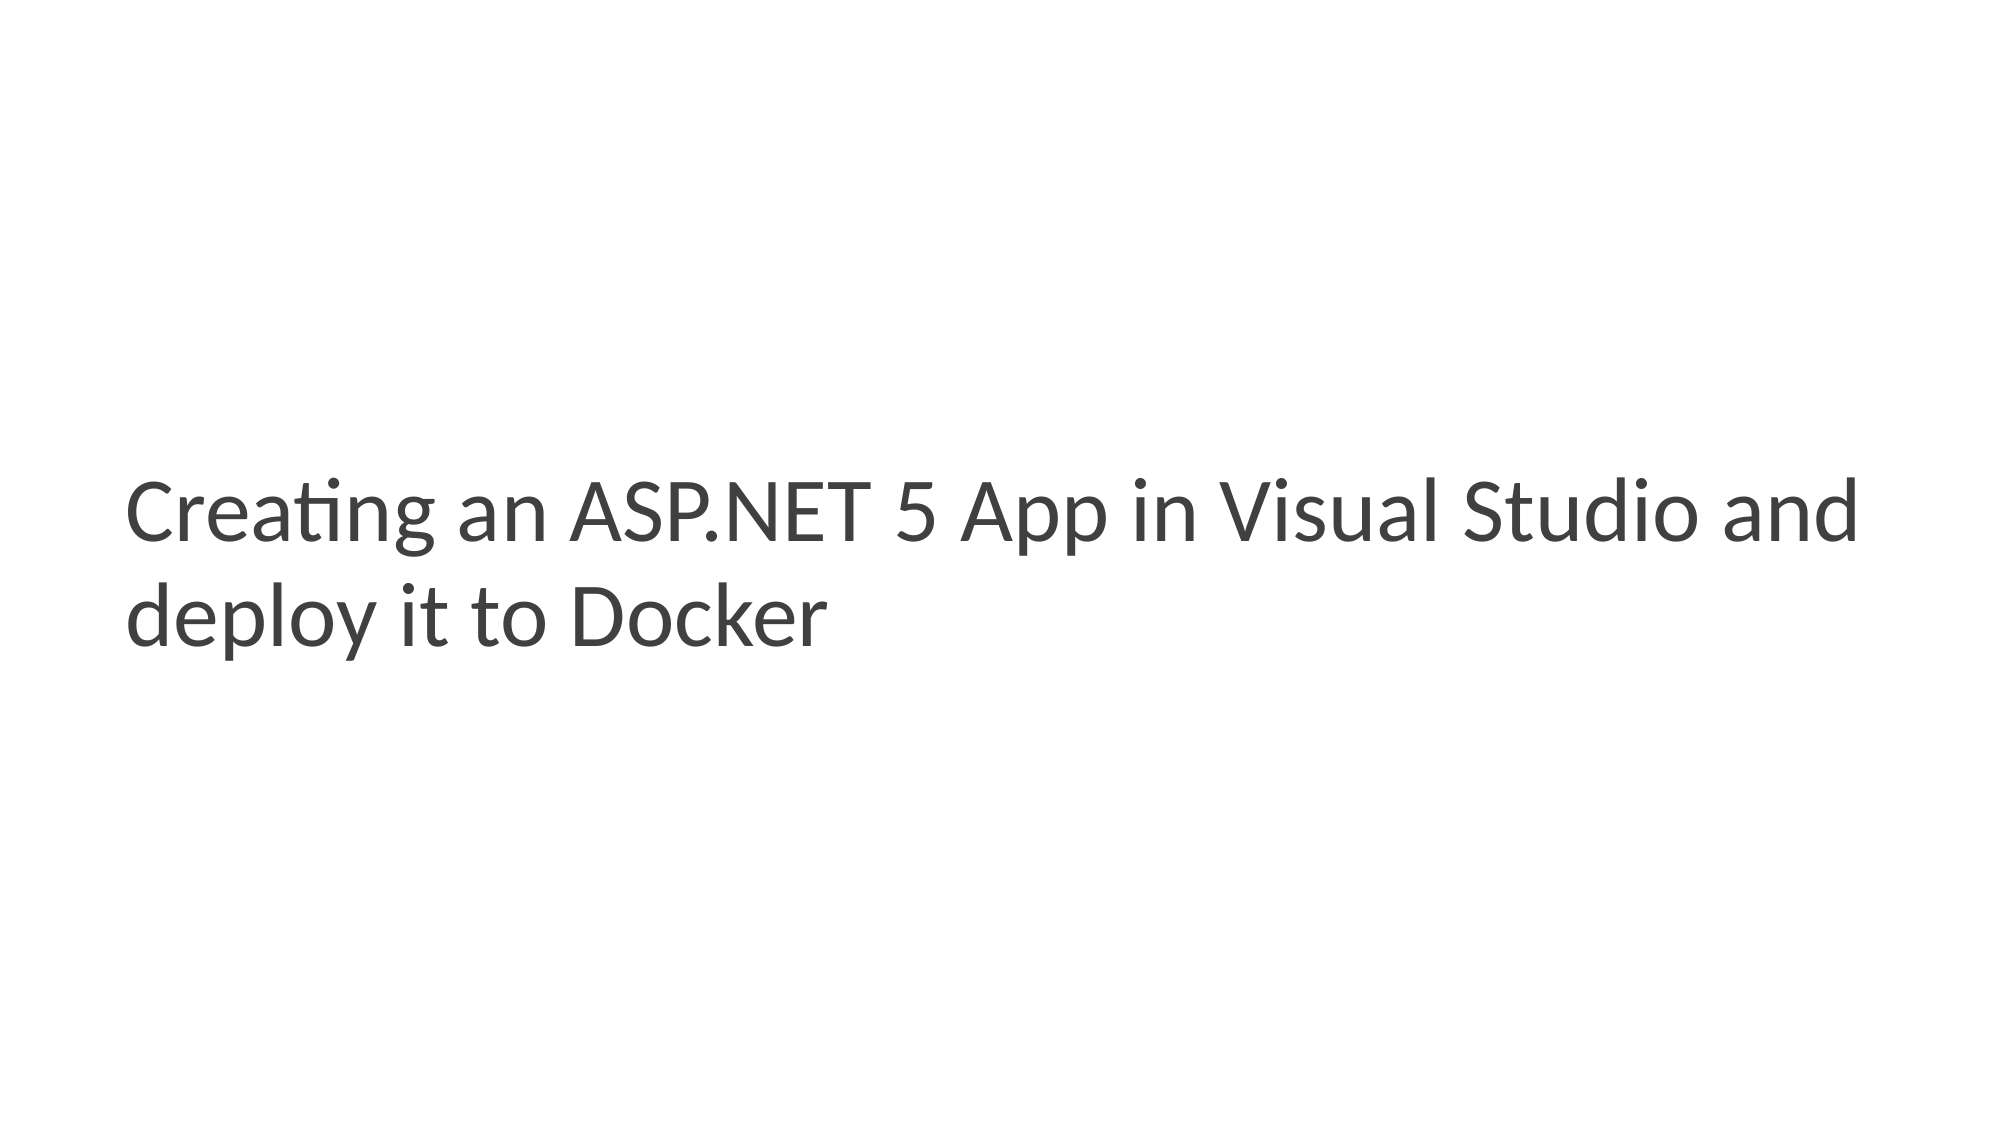

Creating an ASP.NET 5 App in Visual Studio and deploy it to Docker